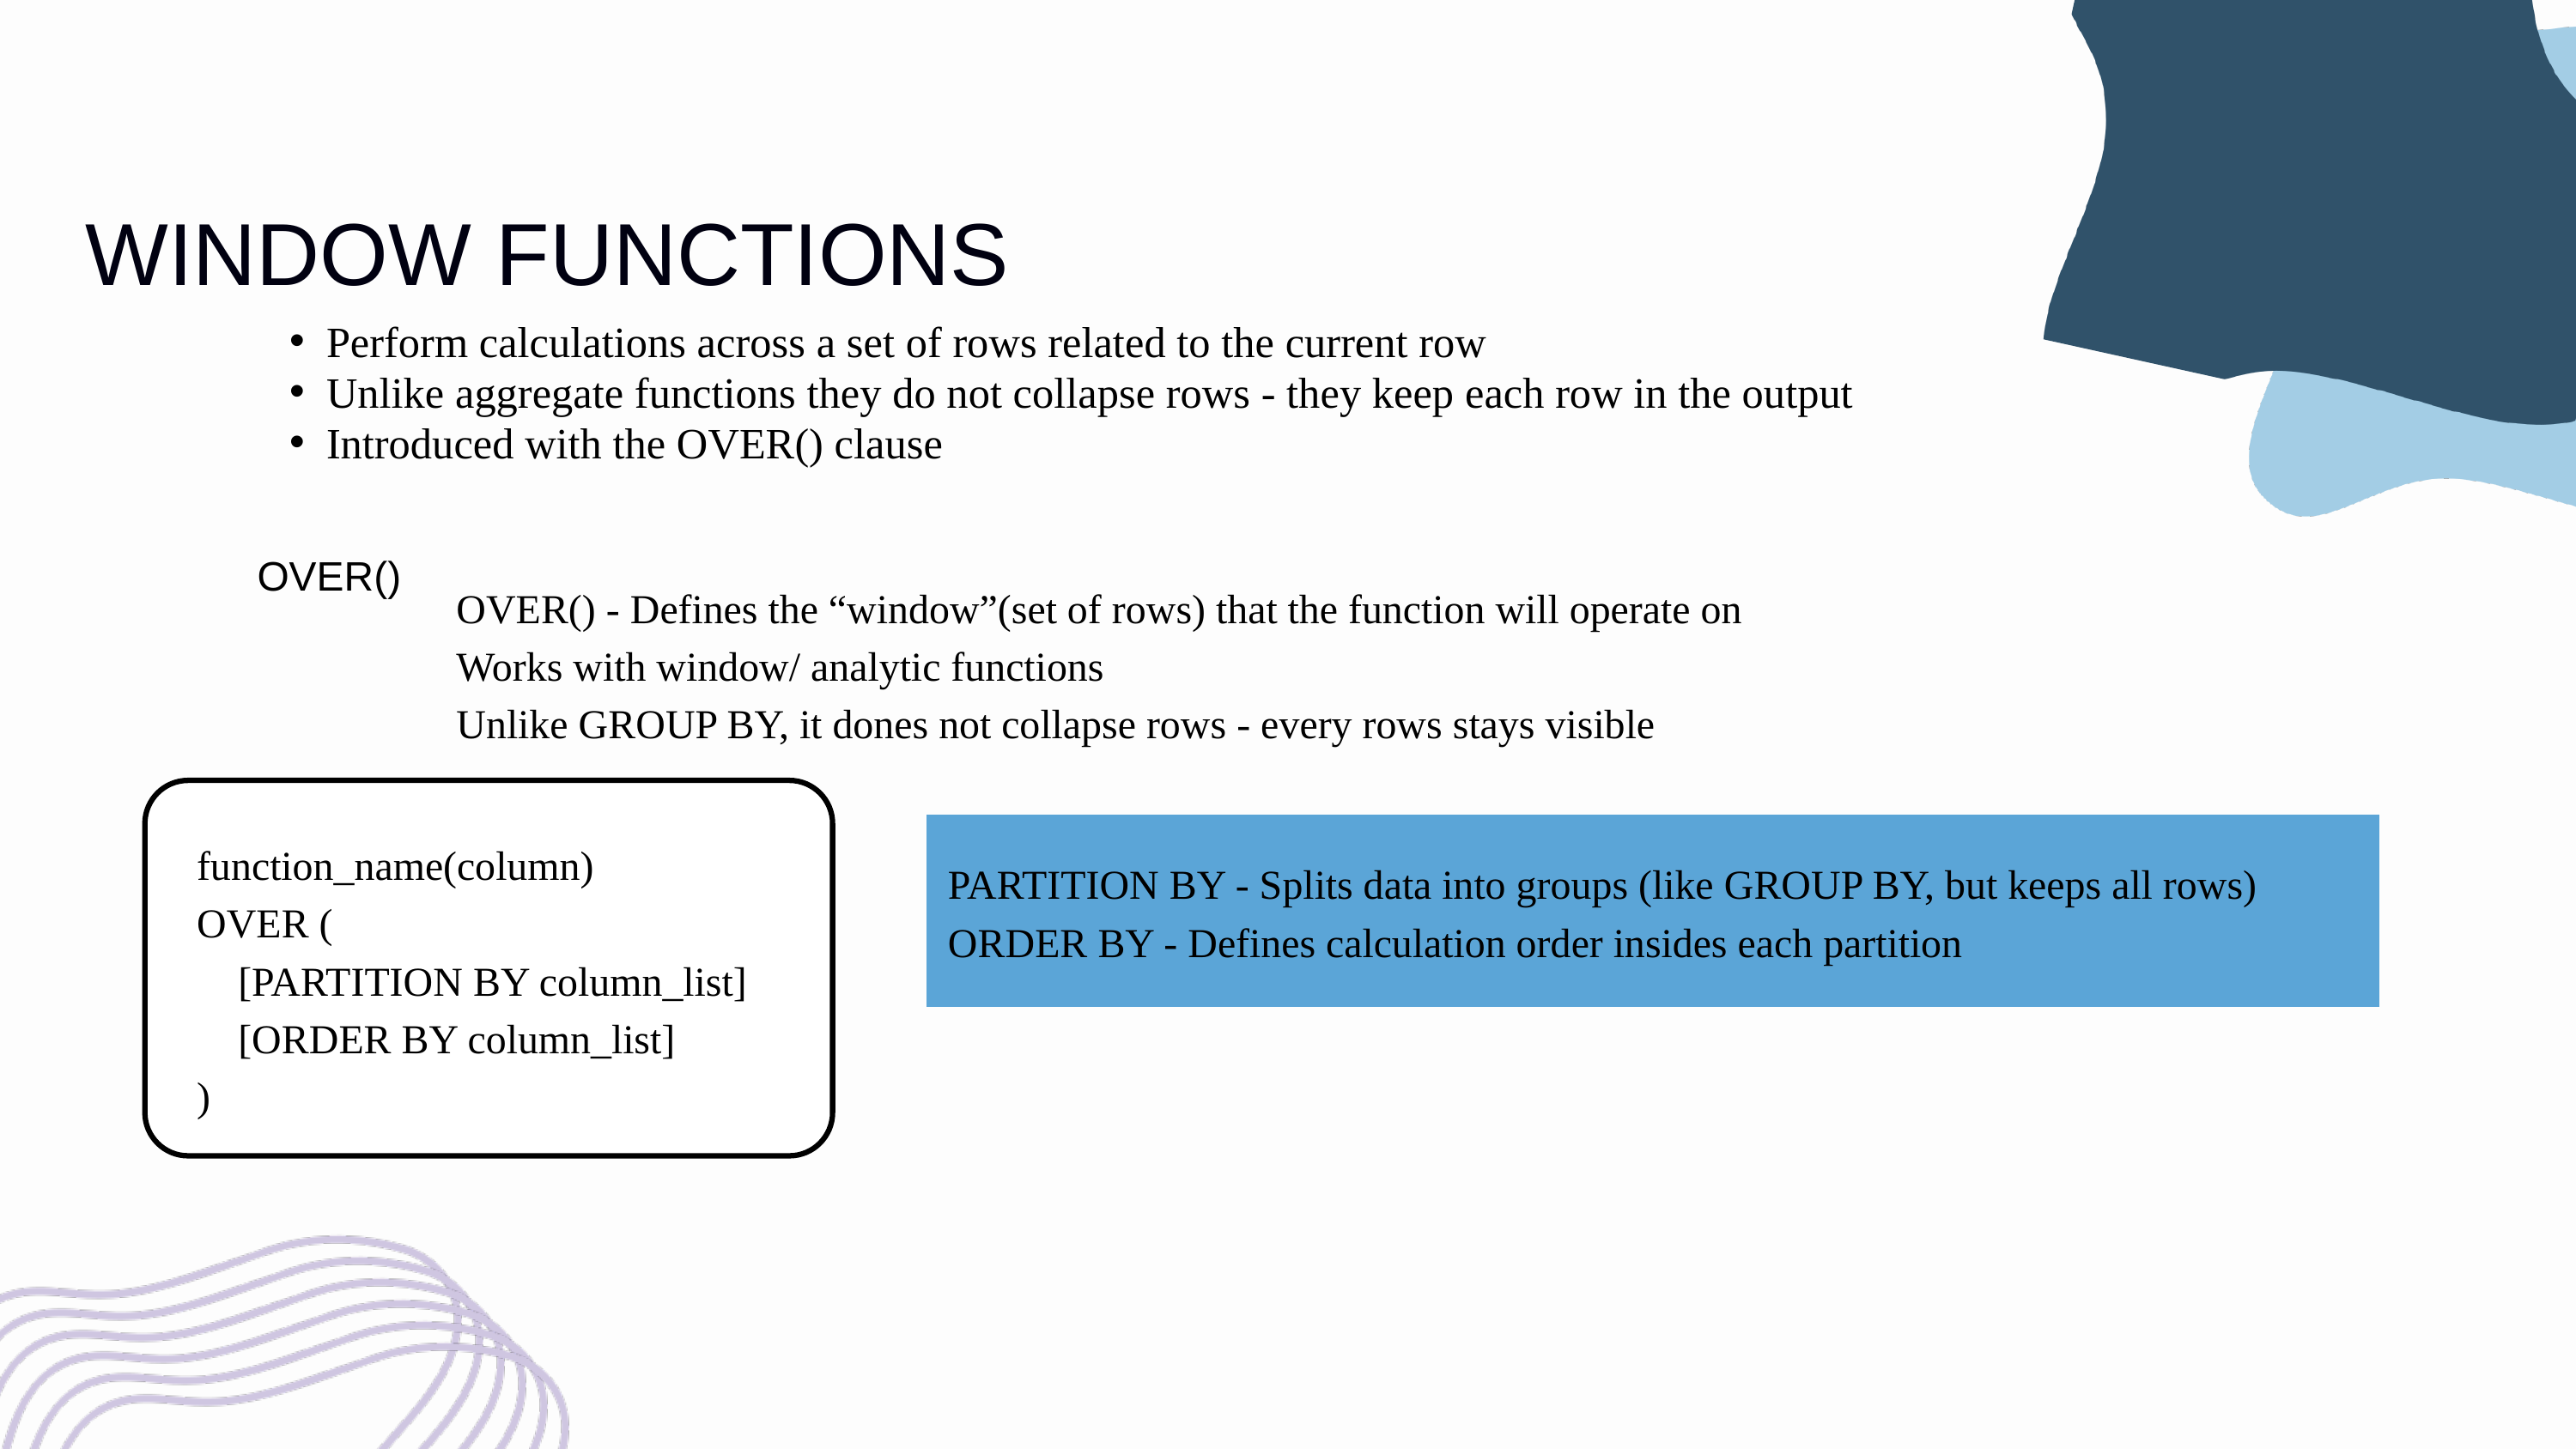

WINDOW FUNCTIONS
Perform calculations across a set of rows related to the current row
Unlike aggregate functions they do not collapse rows - they keep each row in the output
Introduced with the OVER() clause
OVER()
OVER() - Defines the “window”(set of rows) that the function will operate on
Works with window/ analytic functions
Unlike GROUP BY, it dones not collapse rows - every rows stays visible

function_name(column)
OVER (
    [PARTITION BY column_list]
    [ORDER BY column_list]
)
PARTITION BY - Splits data into groups (like GROUP BY, but keeps all rows)
ORDER BY - Defines calculation order insides each partition